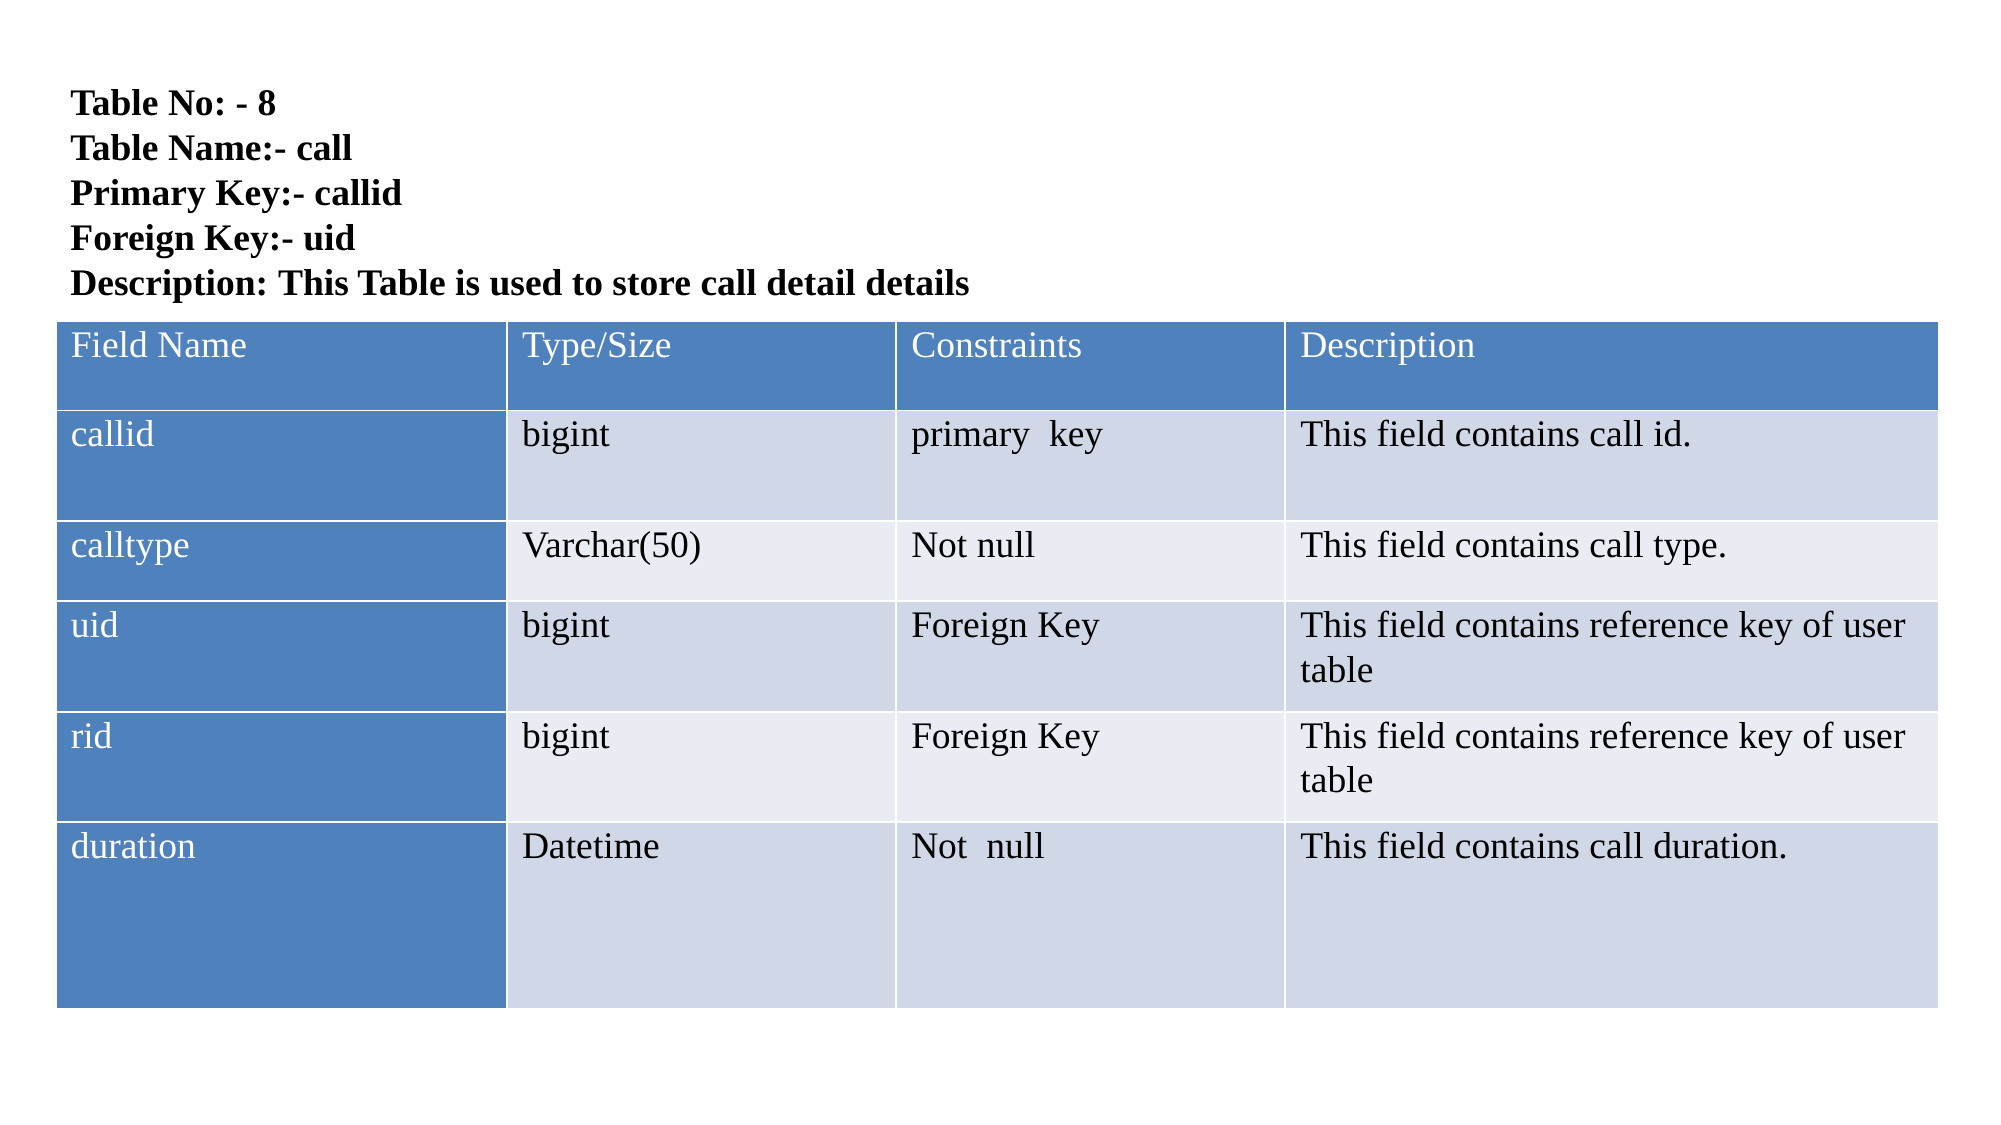

Table No: - 8
Table Name:- call
Primary Key:- callid
Foreign Key:- uid
Description: This Table is used to store call detail details

| Field Name | Type/Size | Constraints | Description |
| --- | --- | --- | --- |
| callid | bigint | primary key | This field contains call id. |
| calltype | Varchar(50) | Not null | This field contains call type. |
| uid | bigint | Foreign Key | This field contains reference key of user table |
| rid | bigint | Foreign Key | This field contains reference key of user table |
| duration | Datetime | Not null | This field contains call duration. |